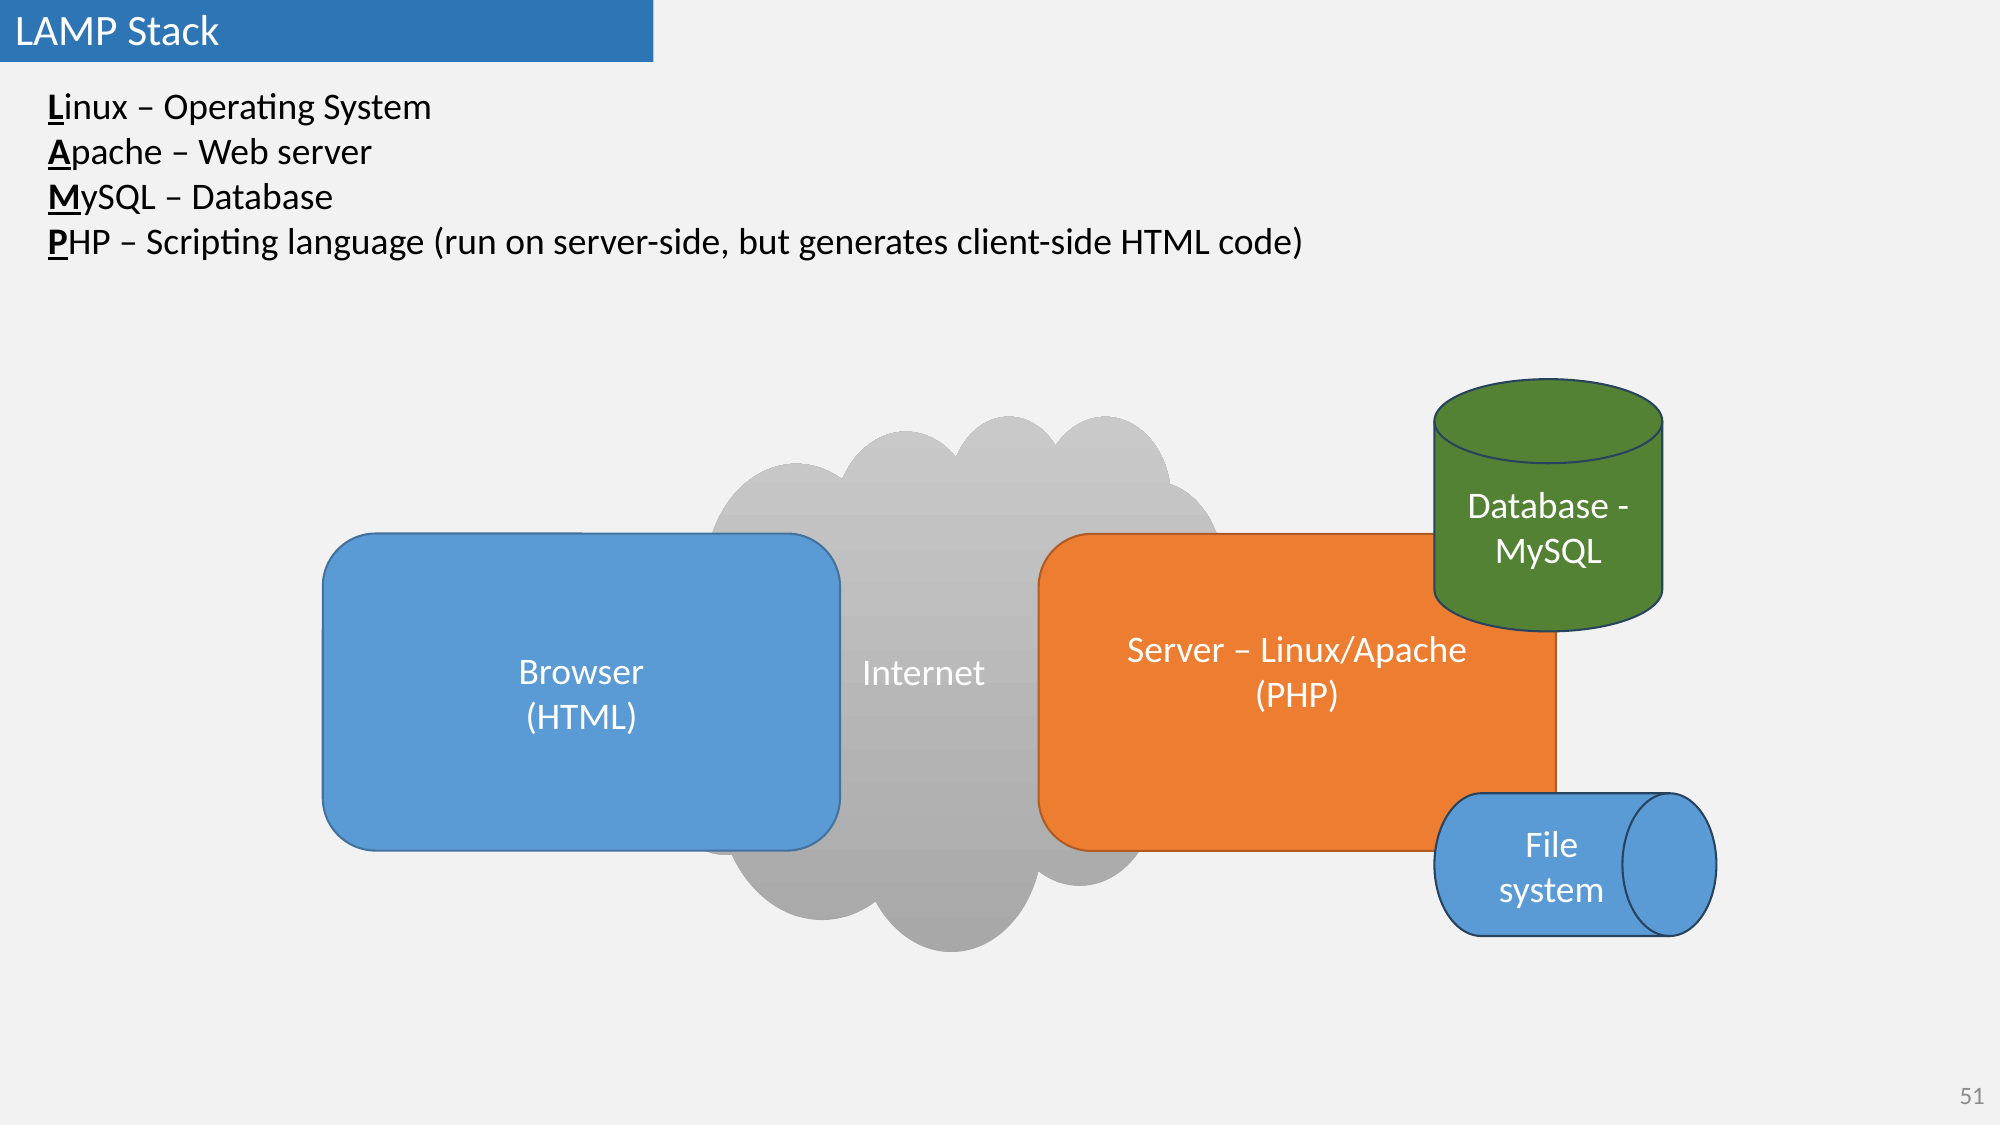

# LAMP Stack
Linux – Operating System
Apache – Web server
MySQL – Database
PHP – Scripting language (run on server-side, but generates client-side HTML code)
Database - MySQL
Internet
Browser
(HTML)
Server – Linux/Apache
(PHP)

File system
51